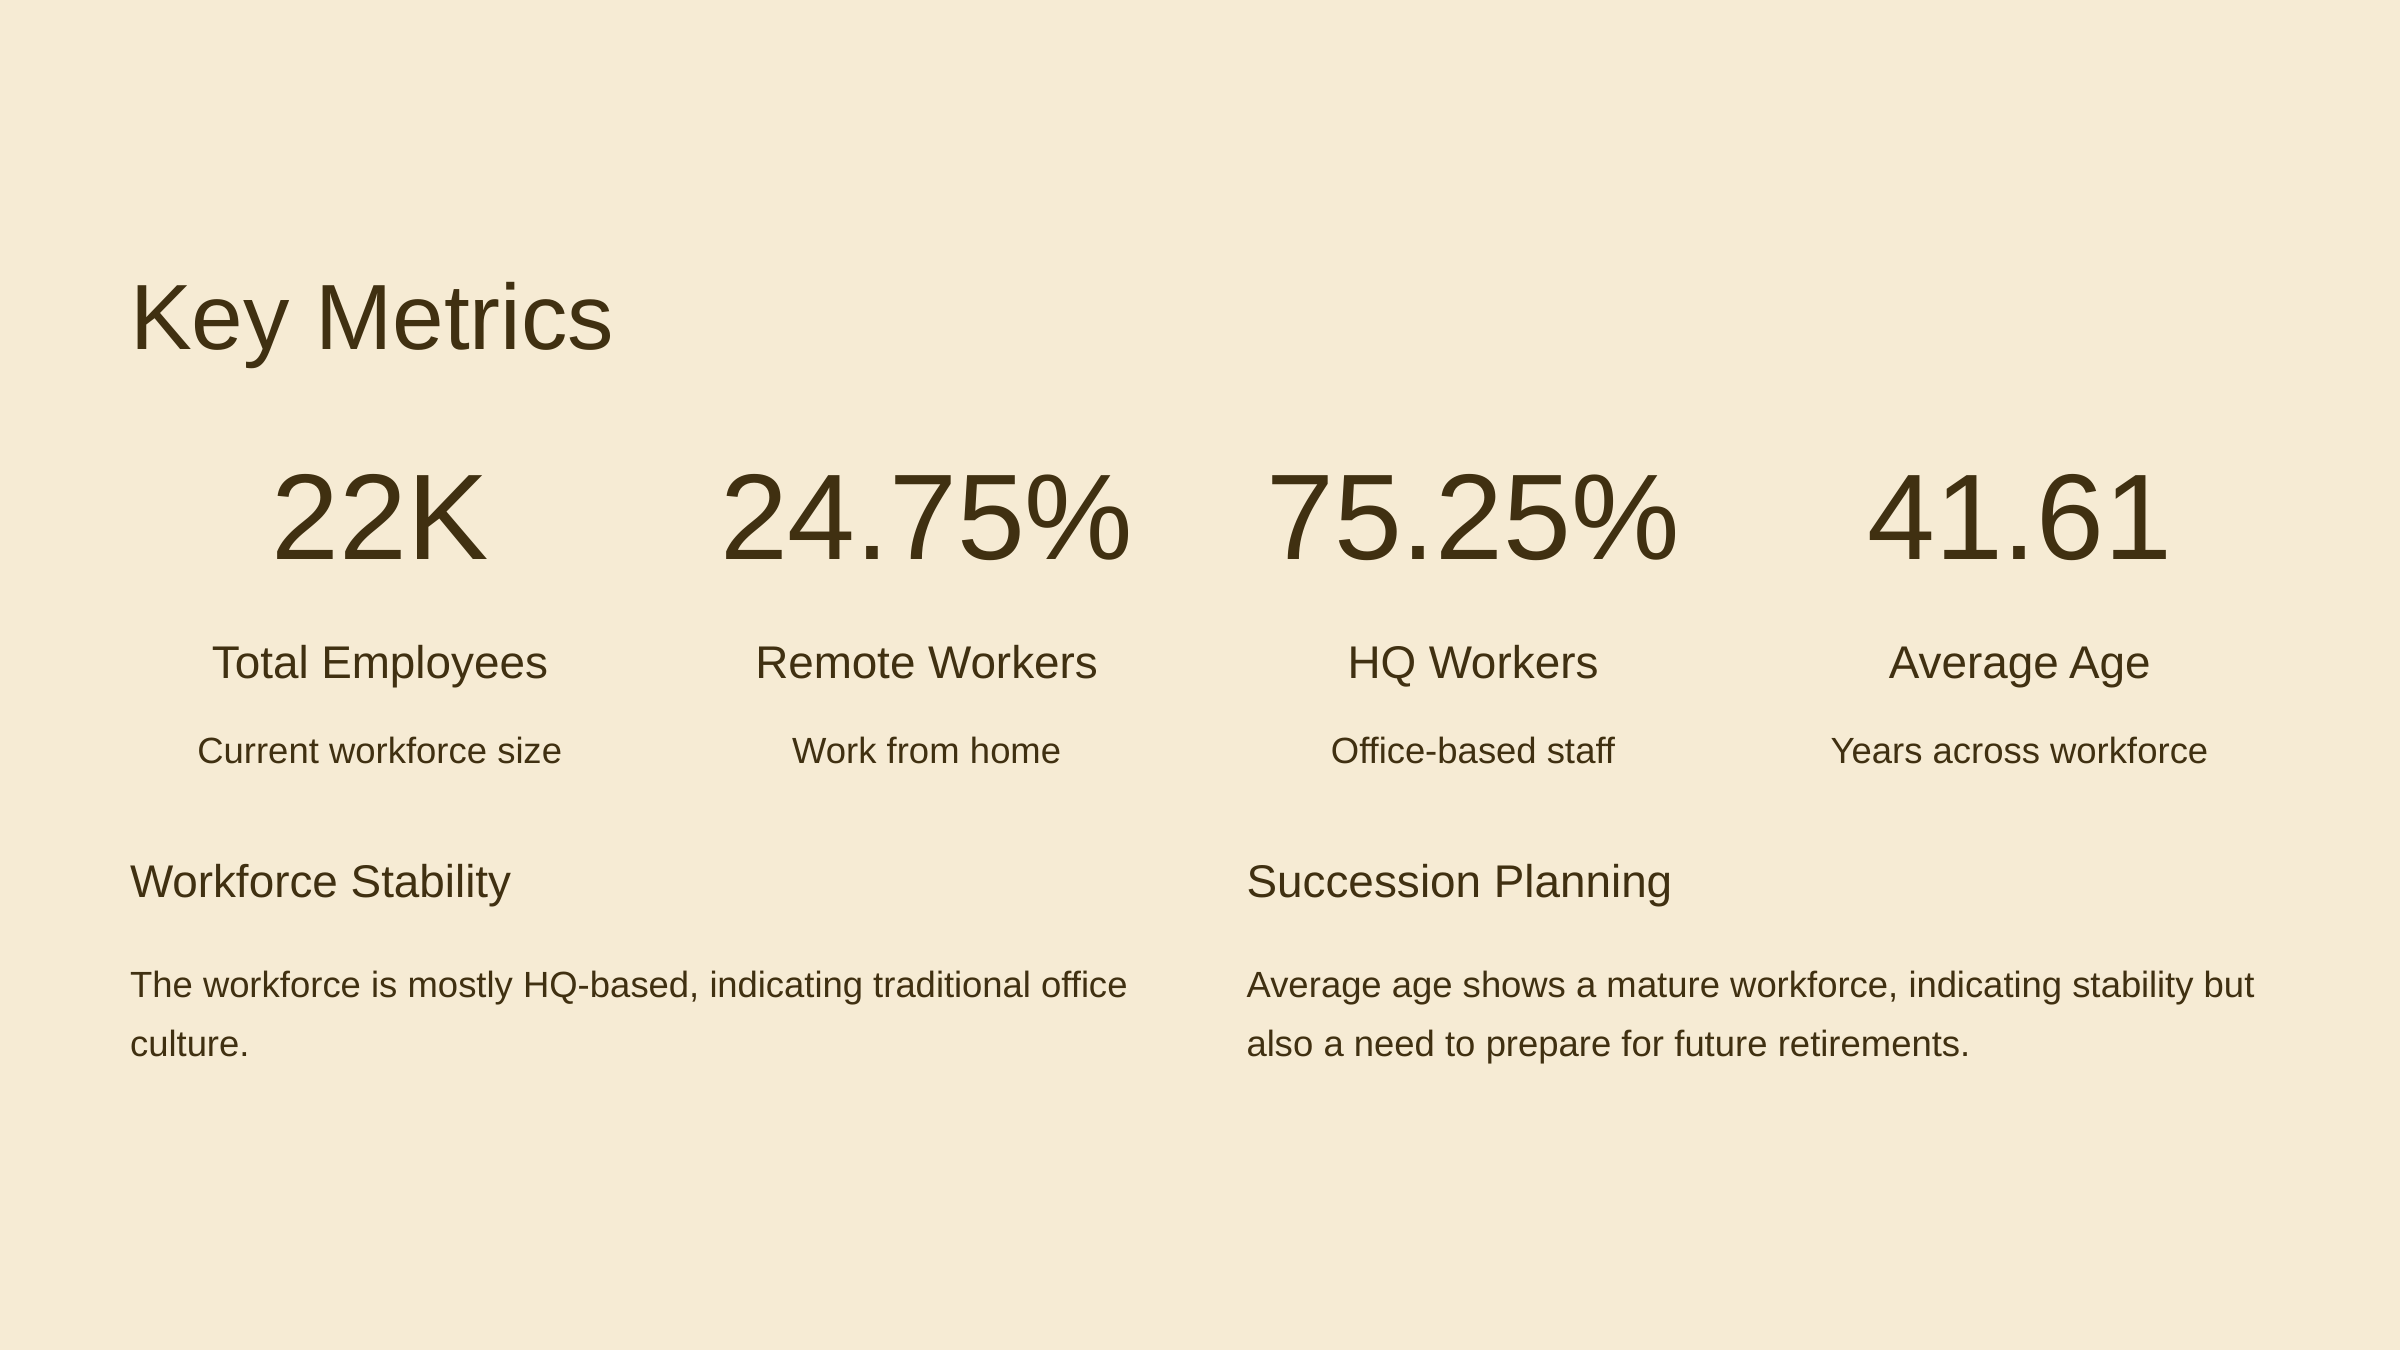

Key Metrics
22K
24.75%
75.25%
41.61
Total Employees
Remote Workers
HQ Workers
Average Age
Current workforce size
Work from home
Office-based staff
Years across workforce
Workforce Stability
Succession Planning
The workforce is mostly HQ-based, indicating traditional office culture.
Average age shows a mature workforce, indicating stability but also a need to prepare for future retirements.